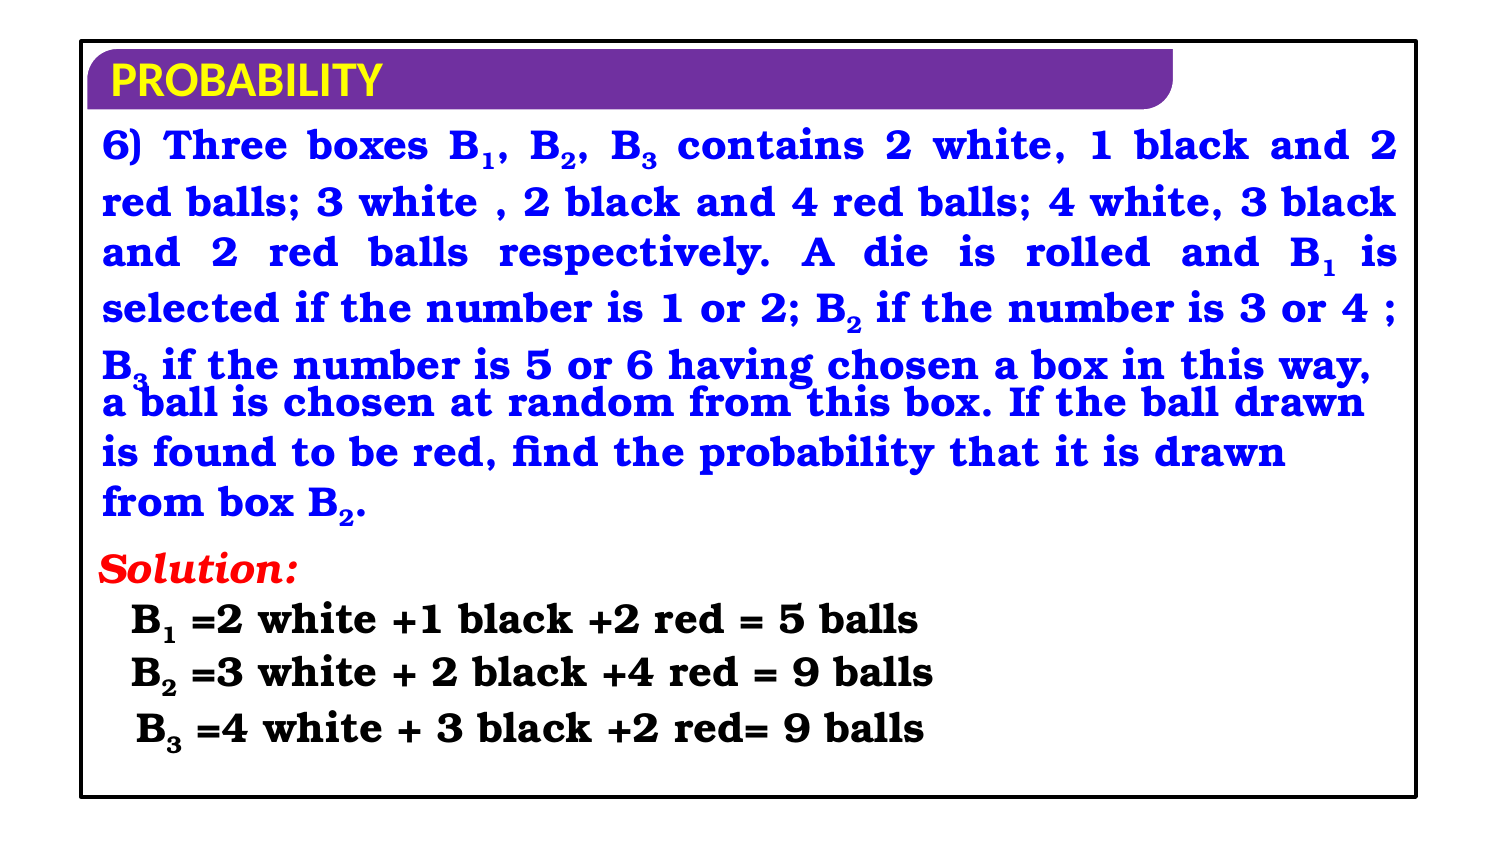

6) Three boxes B1, B2, B3 contains 2 white, 1 black and 2 red balls; 3 white , 2 black and 4 red balls; 4 white, 3 black and 2 red balls respectively. A die is rolled and B1 is selected if the number is 1 or 2; B2 if the number is 3 or 4 ; B3 if the number is 5 or 6 having chosen a box in this way,
a ball is chosen at random from this box. If the ball drawn is found to be red, find the probability that it is drawn from box B2.
Solution:
B1 =2 white +1 black +2 red = 5 balls
B2 =3 white + 2 black +4 red = 9 balls
B3 =4 white + 3 black +2 red= 9 balls